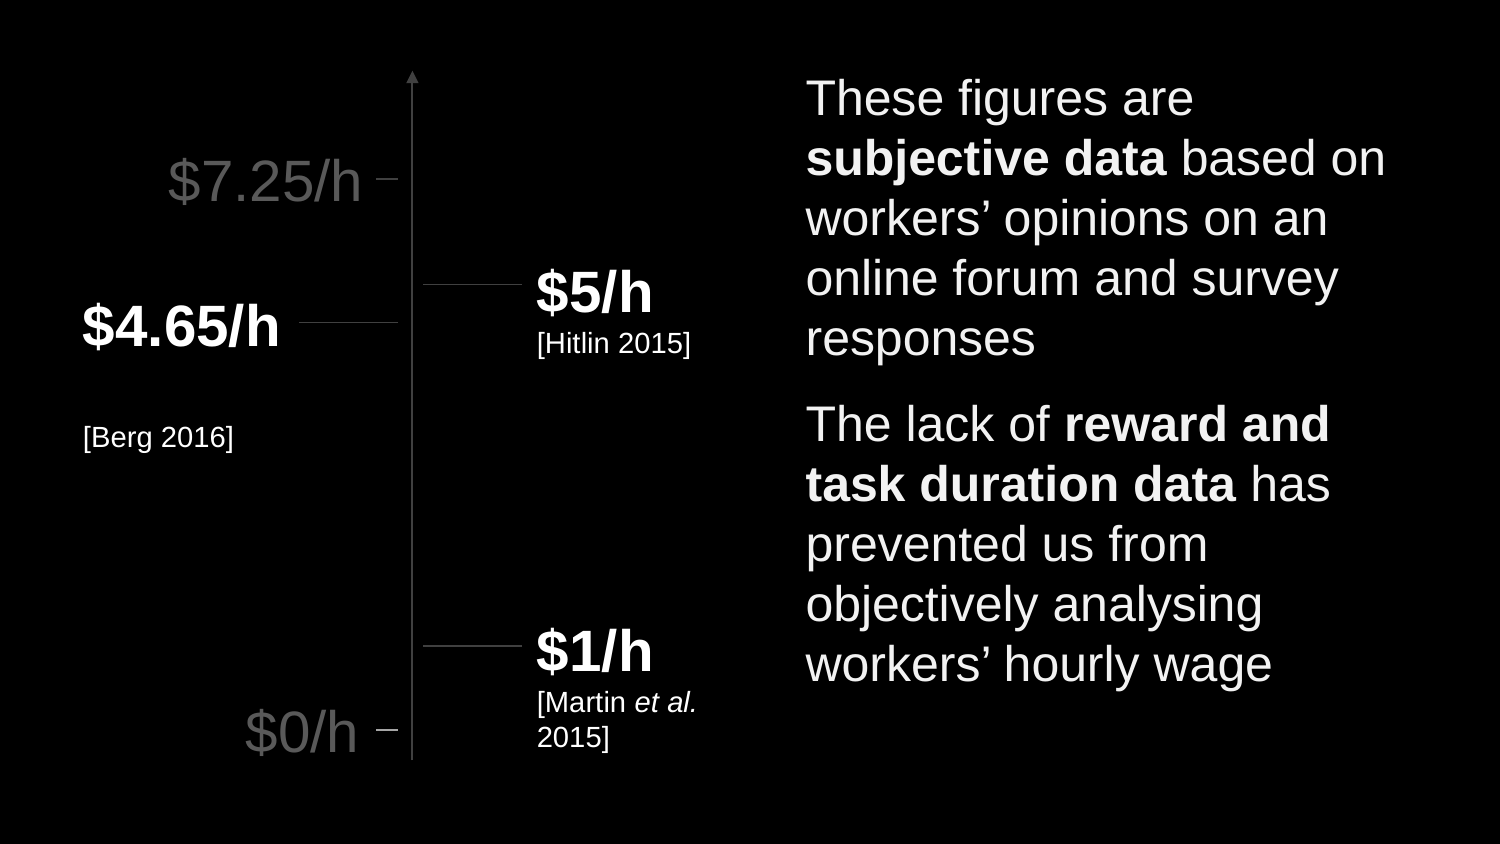

These figures are subjective data based on workers’ opinions on an online forum and survey responses
The lack of reward and task duration data has prevented us from objectively analysing workers’ hourly wage

$7.25/h
$5/h
[Hitlin 2015]
$4.65/h
[Berg 2016]
$1/h
[Martin et al. 2015]
$0/h